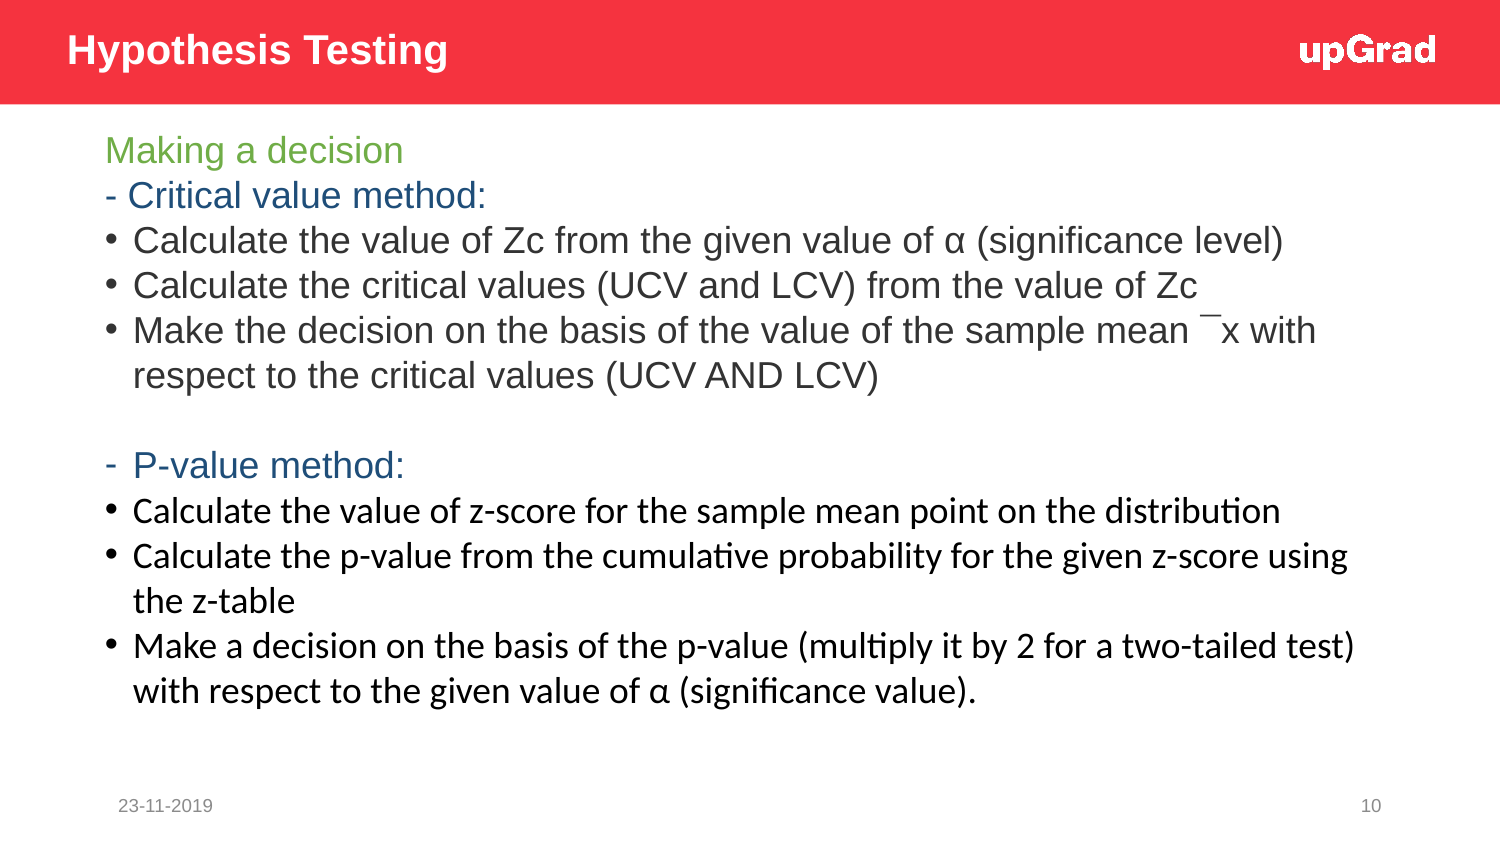

# Hypothesis Testing
Making a decision
- Critical value method:
Calculate the value of Zc from the given value of α (significance level)
Calculate the critical values (UCV and LCV) from the value of Zc
Make the decision on the basis of the value of the sample mean ¯x with respect to the critical values (UCV AND LCV)

P-value method:
Calculate the value of z-score for the sample mean point on the distribution
Calculate the p-value from the cumulative probability for the given z-score using the z-table
Make a decision on the basis of the p-value (multiply it by 2 for a two-tailed test) with respect to the given value of α (significance value).
23-11-2019
10